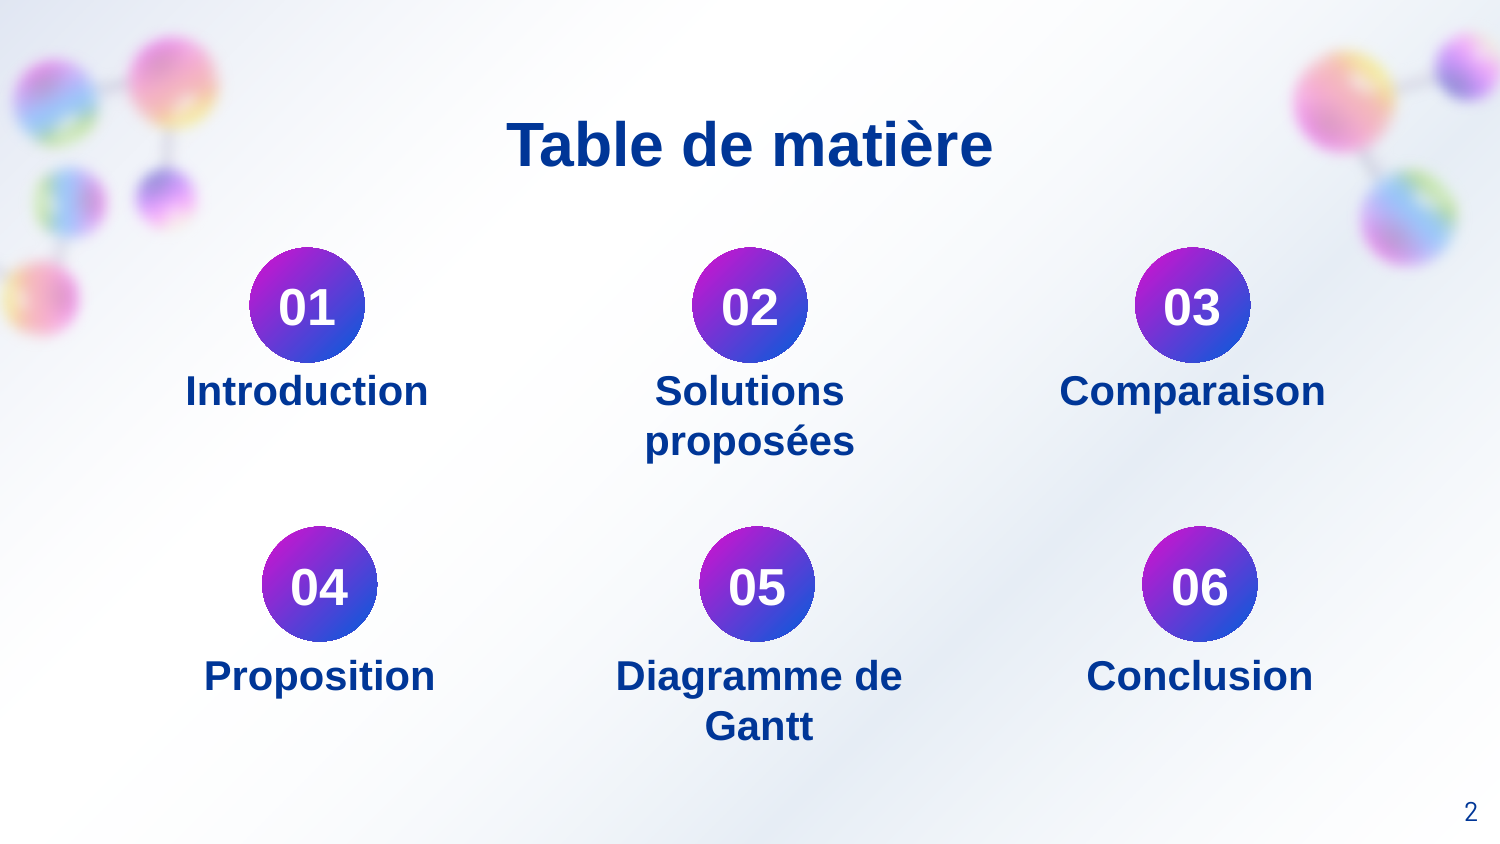

# Table de matière

01
02
03
Introduction
Solutions proposées
Comparaison

04
05
06
Proposition
Diagramme de Gantt
Conclusion
2